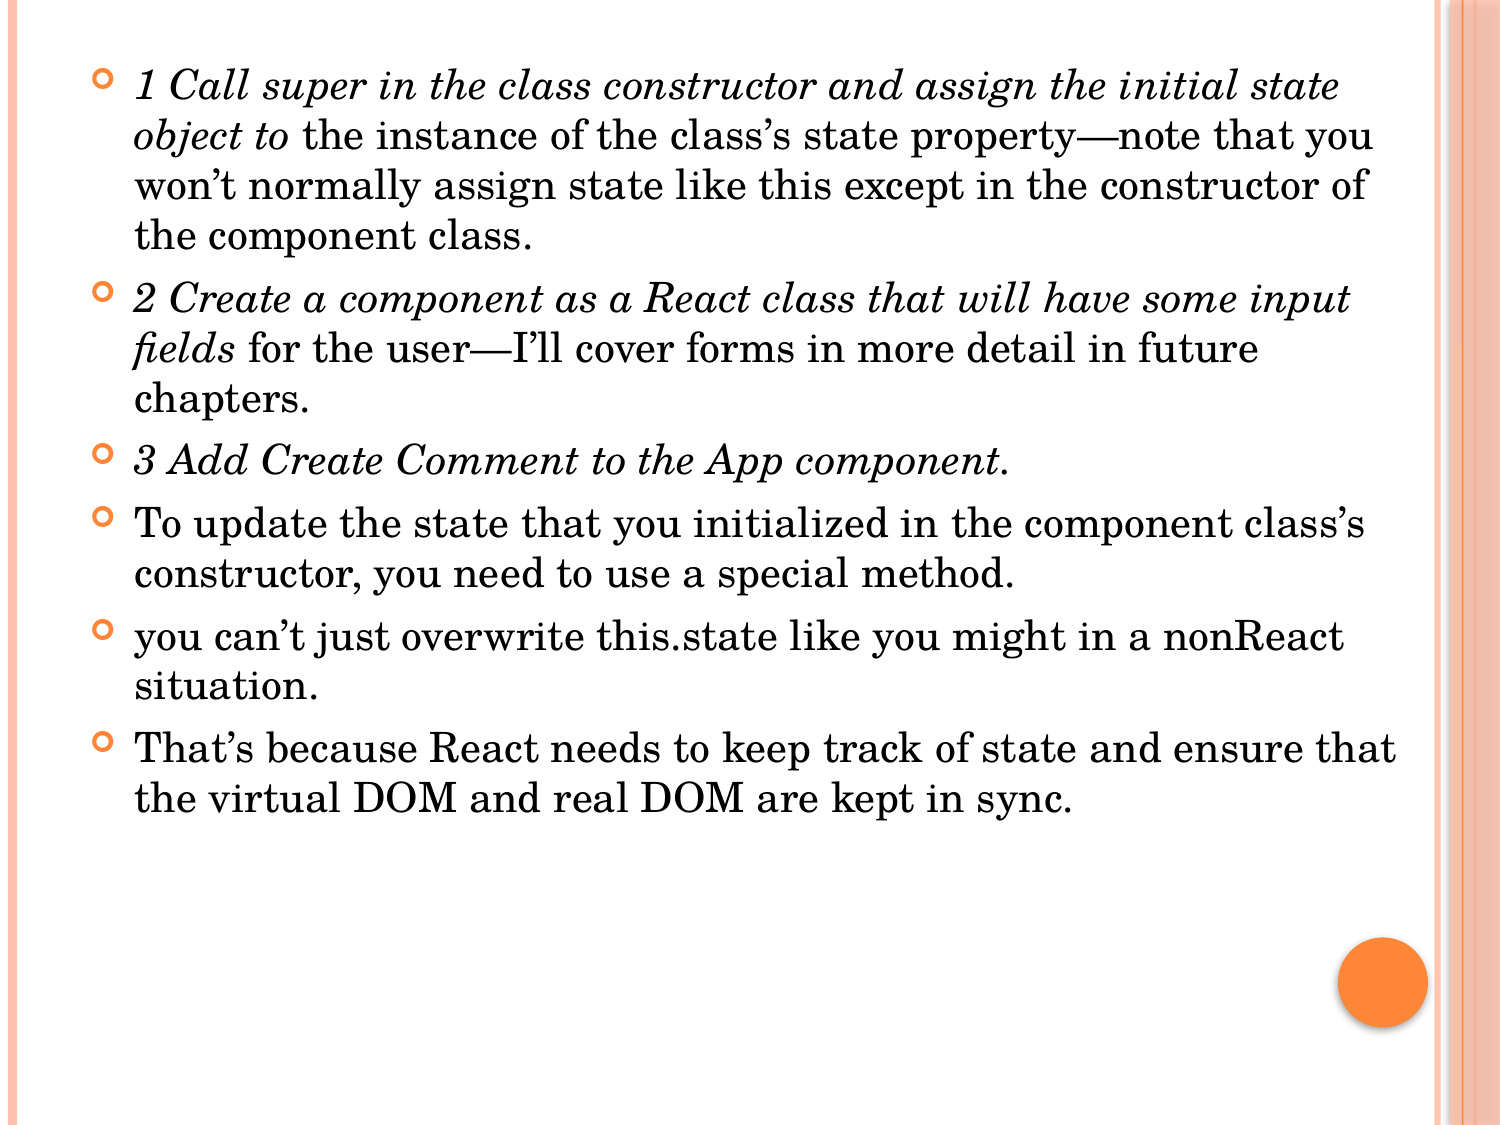

1 Call super in the class constructor and assign the initial state object to the instance of the class’s state property—note that you won’t normally assign state like this except in the constructor of the component class.
2 Create a component as a React class that will have some input fields for the user—I’ll cover forms in more detail in future chapters.
3 Add Create Comment to the App component.
To update the state that you initialized in the component class’s constructor, you need to use a special method.
you can’t just overwrite this.state like you might in a nonReact situation.
That’s because React needs to keep track of state and ensure that the virtual DOM and real DOM are kept in sync.